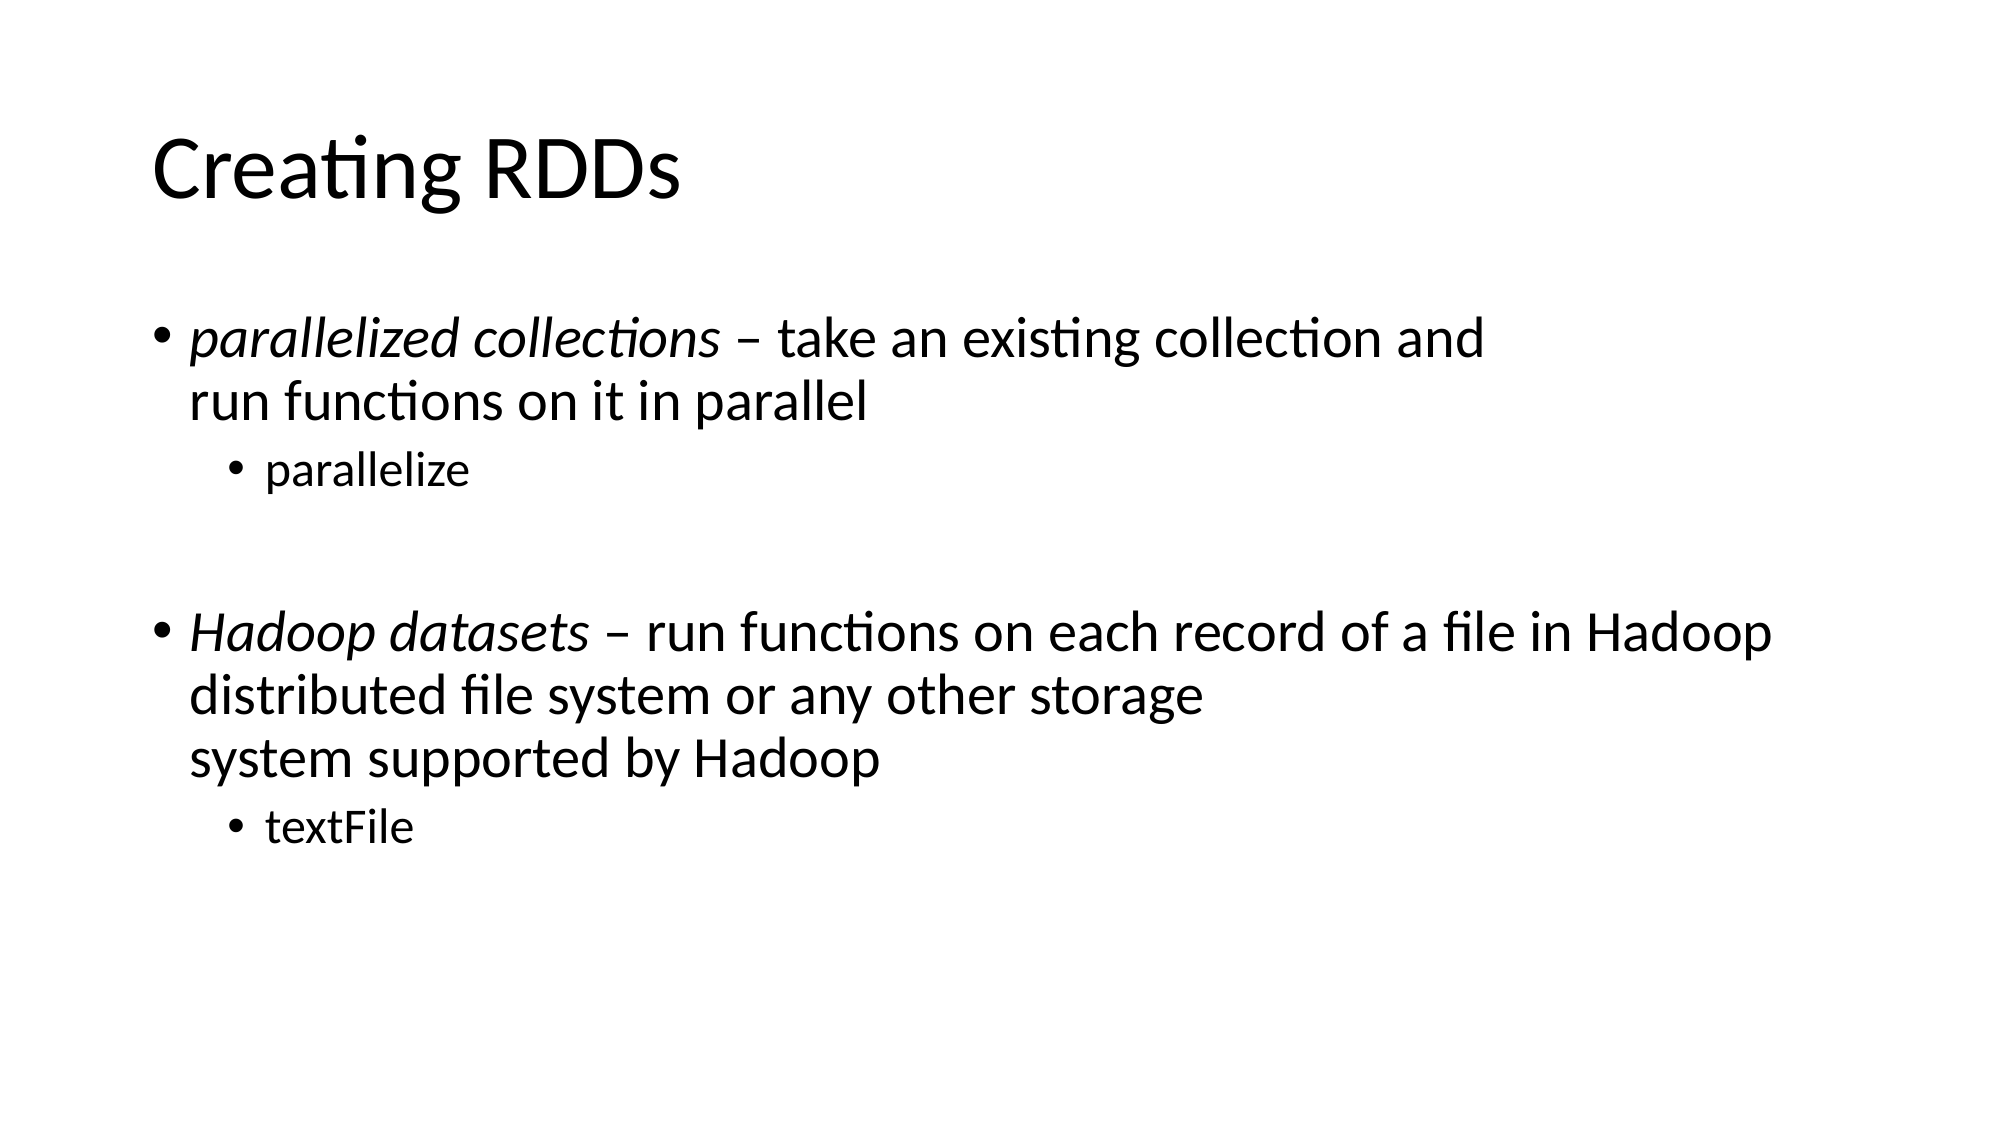

# Creating RDDs
parallelized collections – take an existing collection and
run functions on it in parallel
parallelize

Hadoop datasets – run functions on each record of a file in Hadoop distributed file system or any other storage
system supported by Hadoop
textFile